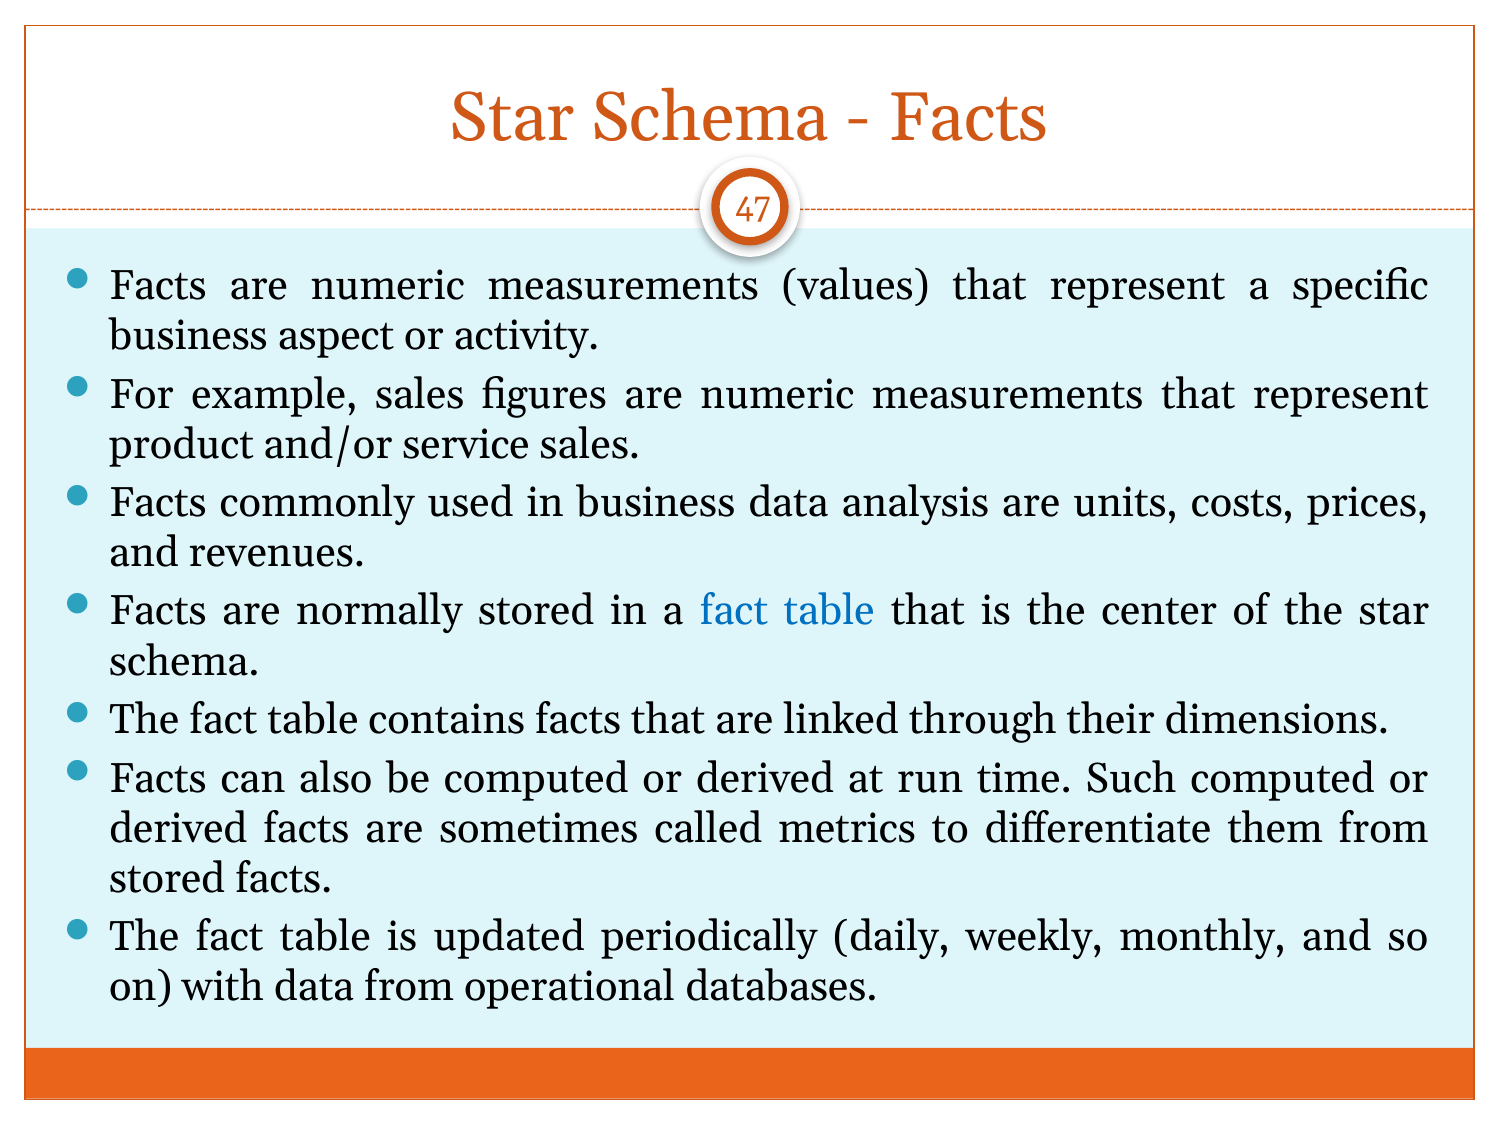

# Star Schema - Facts
47
Facts are numeric measurements (values) that represent a specific business aspect or activity.
For example, sales figures are numeric measurements that represent product and/or service sales.
Facts commonly used in business data analysis are units, costs, prices, and revenues.
Facts are normally stored in a fact table that is the center of the star schema.
The fact table contains facts that are linked through their dimensions.
Facts can also be computed or derived at run time. Such computed or derived facts are sometimes called metrics to differentiate them from stored facts.
The fact table is updated periodically (daily, weekly, monthly, and so on) with data from operational databases.